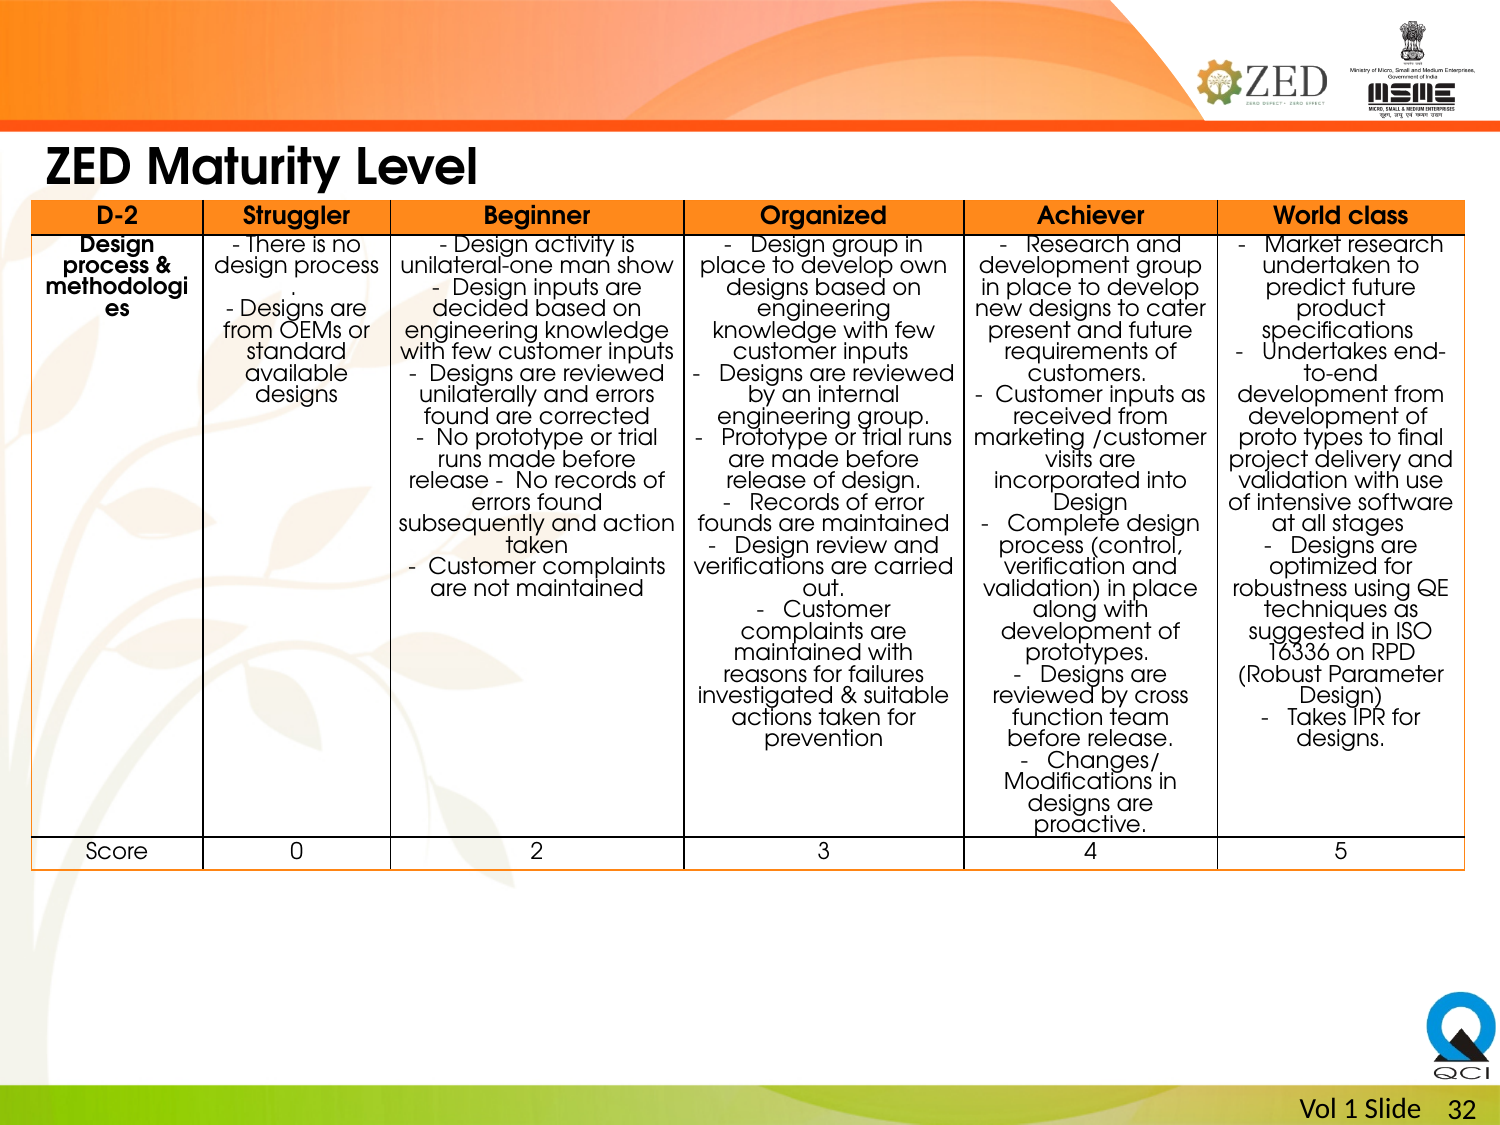

ZED Maturity Level
| D-2 | Struggler | Beginner | Organized | Achiever | World class |
| --- | --- | --- | --- | --- | --- |
| Design process & methodologies | - There is no design process . - Designs are from OEMs or standard available designs | - Design activity is unilateral-one man show -  Design inputs are decided based on engineering knowledge with few customer inputs -  Designs are reviewed unilaterally and errors found are corrected -  No prototype or trial runs made before release - No records of errors found subsequently and action taken -  Customer complaints are not maintained | -   Design group in place to develop own designs based on engineering knowledge with few customer inputs -   Designs are reviewed by an internal engineering group. -   Prototype or trial runs are made before release of design. -   Records of error founds are maintained -   Design review and verifications are carried out. -   Customer complaints are maintained with reasons for failures investigated & suitable actions taken for prevention | -   Research and development group in place to develop new designs to cater present and future requirements of customers. - Customer inputs as received from marketing /customer visits are incorporated into Design -   Complete design process (control, verification and validation) in place along with development of prototypes. -   Designs are reviewed by cross function team before release. -   Changes/ Modifications in designs are proactive. | -   Market research undertaken to predict future product specifications -   Undertakes end-to-end development from development of proto types to final project delivery and validation with use of intensive software at all stages -   Designs are optimized for robustness using QE techniques as suggested in ISO 16336 on RPD (Robust Parameter Design) -   Takes IPR for designs. |
| Score | 0 | 2 | 3 | 4 | 5 |